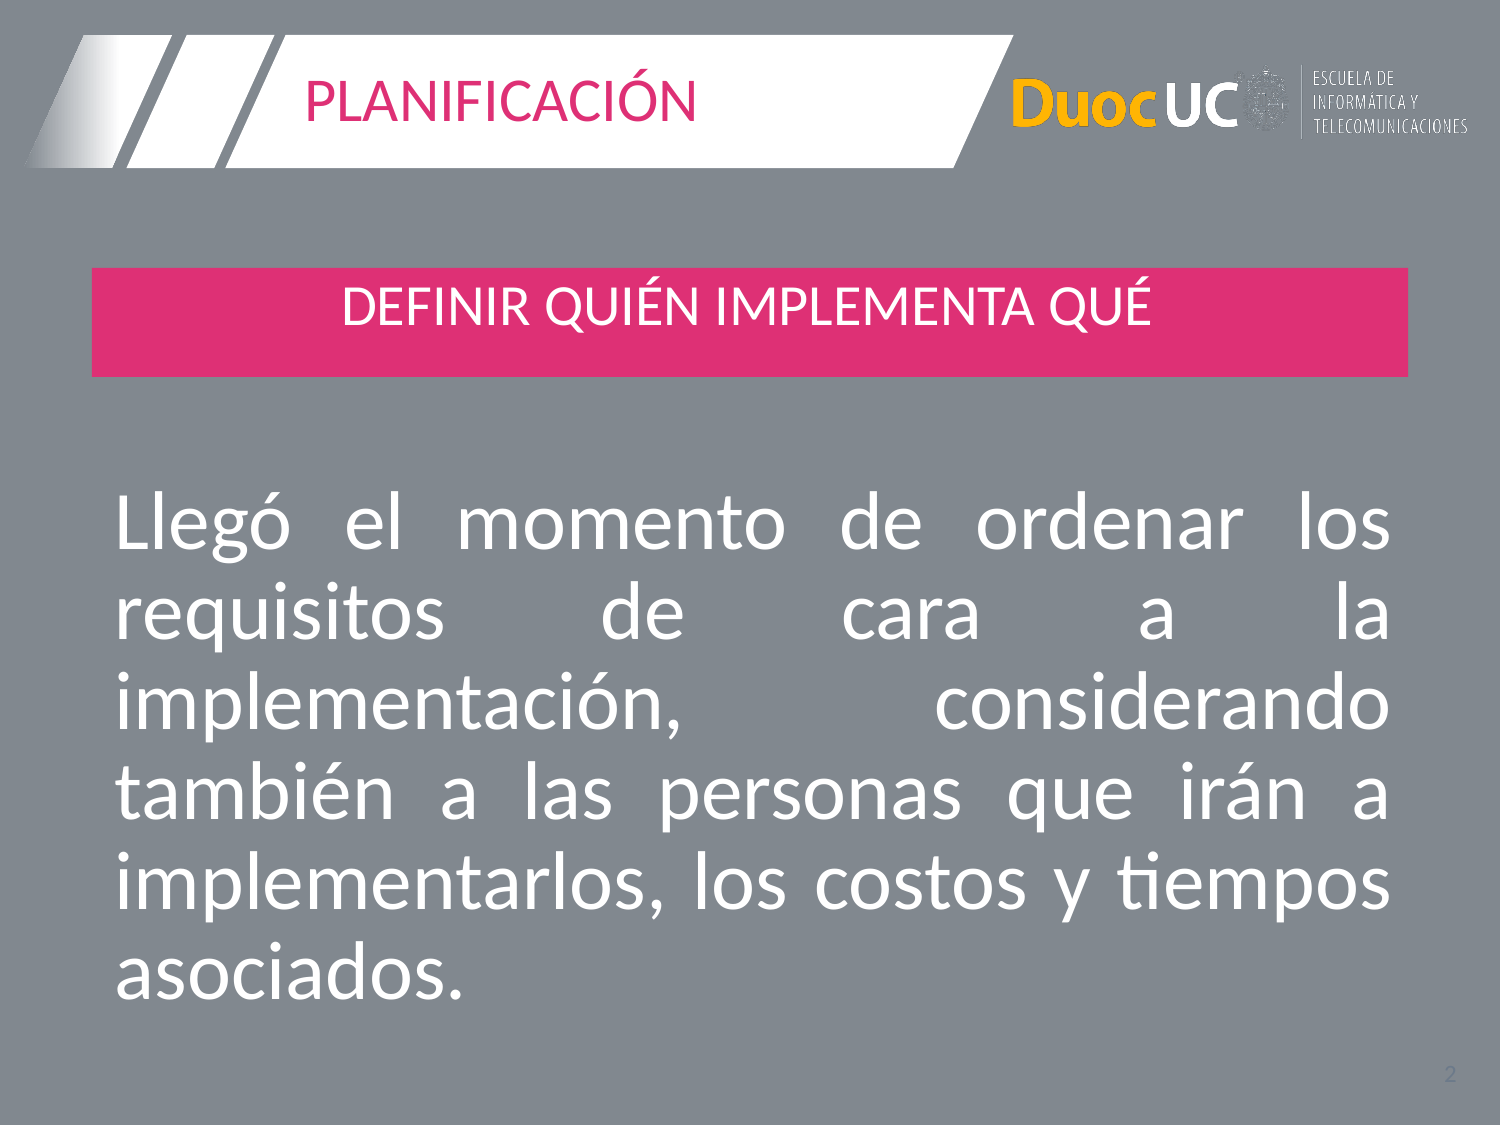

# PLANIFICACIÓN
DEFINIR QUIÉN IMPLEMENTA QUÉ
Llegó el momento de ordenar los requisitos de cara a la implementación, considerando también a las personas que irán a implementarlos, los costos y tiempos asociados.
2